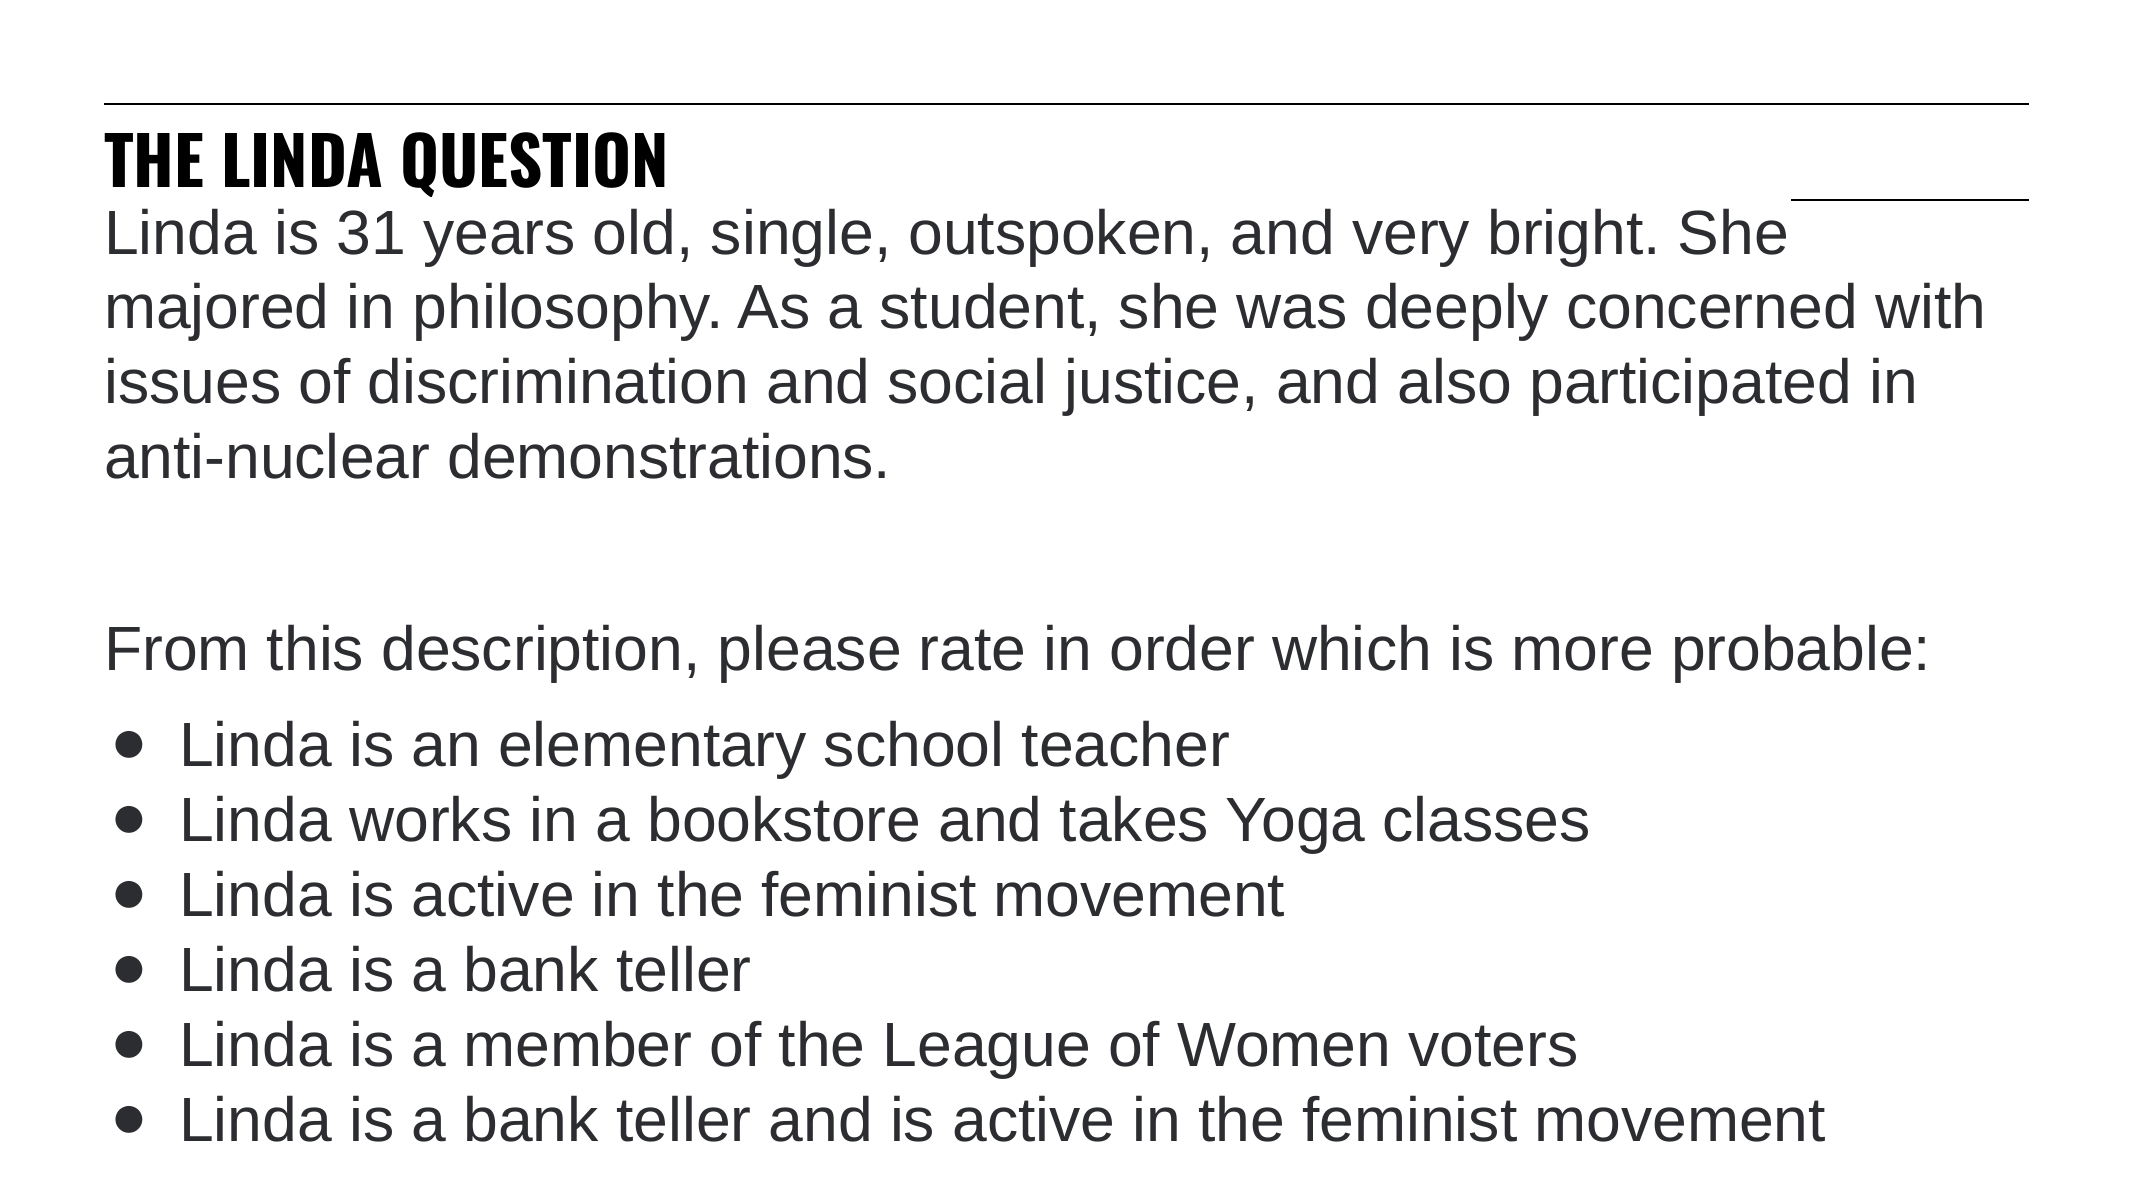

THE LINDA QUESTION
Linda is 31 years old, single, outspoken, and very bright. She majored in philosophy. As a student, she was deeply concerned with issues of discrimination and social justice, and also participated in anti-nuclear demonstrations.

From this description, please rate in order which is more probable:
Linda is an elementary school teacher
Linda works in a bookstore and takes Yoga classes
Linda is active in the feminist movement
Linda is a bank teller
Linda is a member of the League of Women voters
Linda is a bank teller and is active in the feminist movement